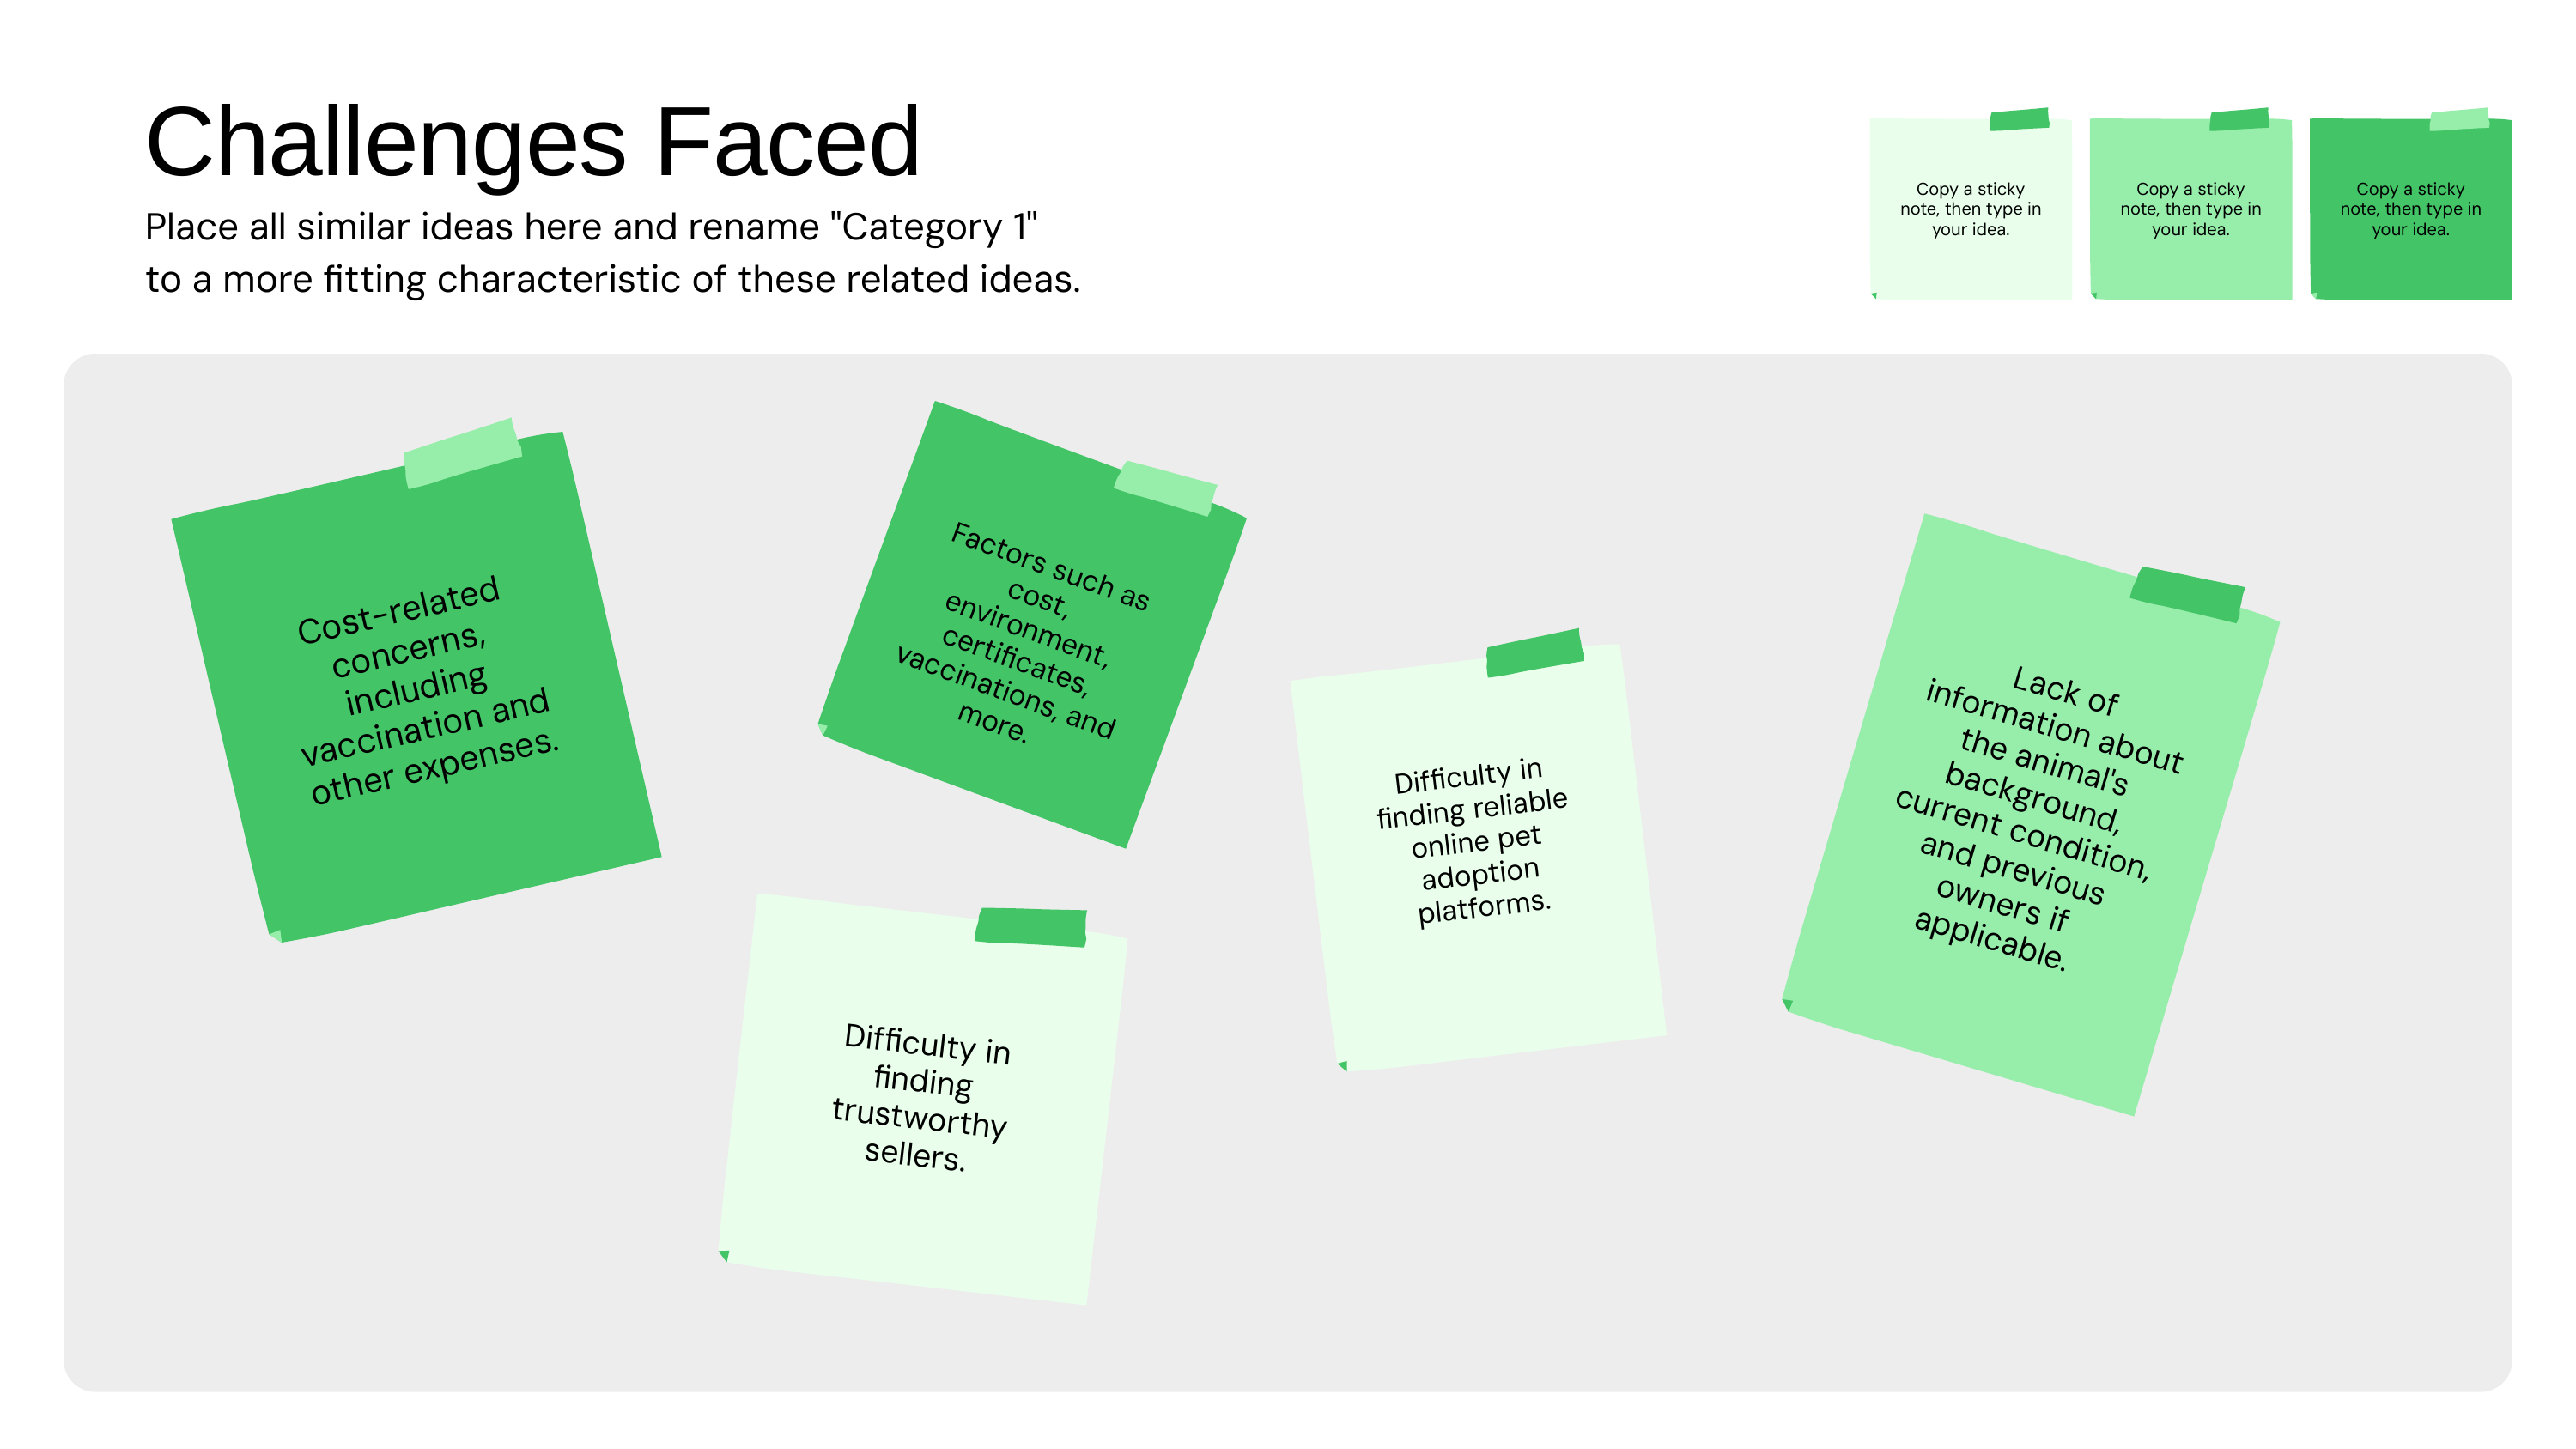

Challenges Faced
Place all similar ideas here and rename "Category 1"
to a more fitting characteristic of these related ideas.

Copy a sticky note, then type in your idea.

Copy a sticky note, then type in your idea.

Copy a sticky note, then type in your idea.

Factors such as cost, environment, certificates, vaccinations, and more.

Cost-related concerns, including vaccination and other expenses.

Lack of information about the animal's background, current condition, and previous owners if applicable.

Difficulty in finding reliable online pet adoption platforms.

Difficulty in finding trustworthy sellers.